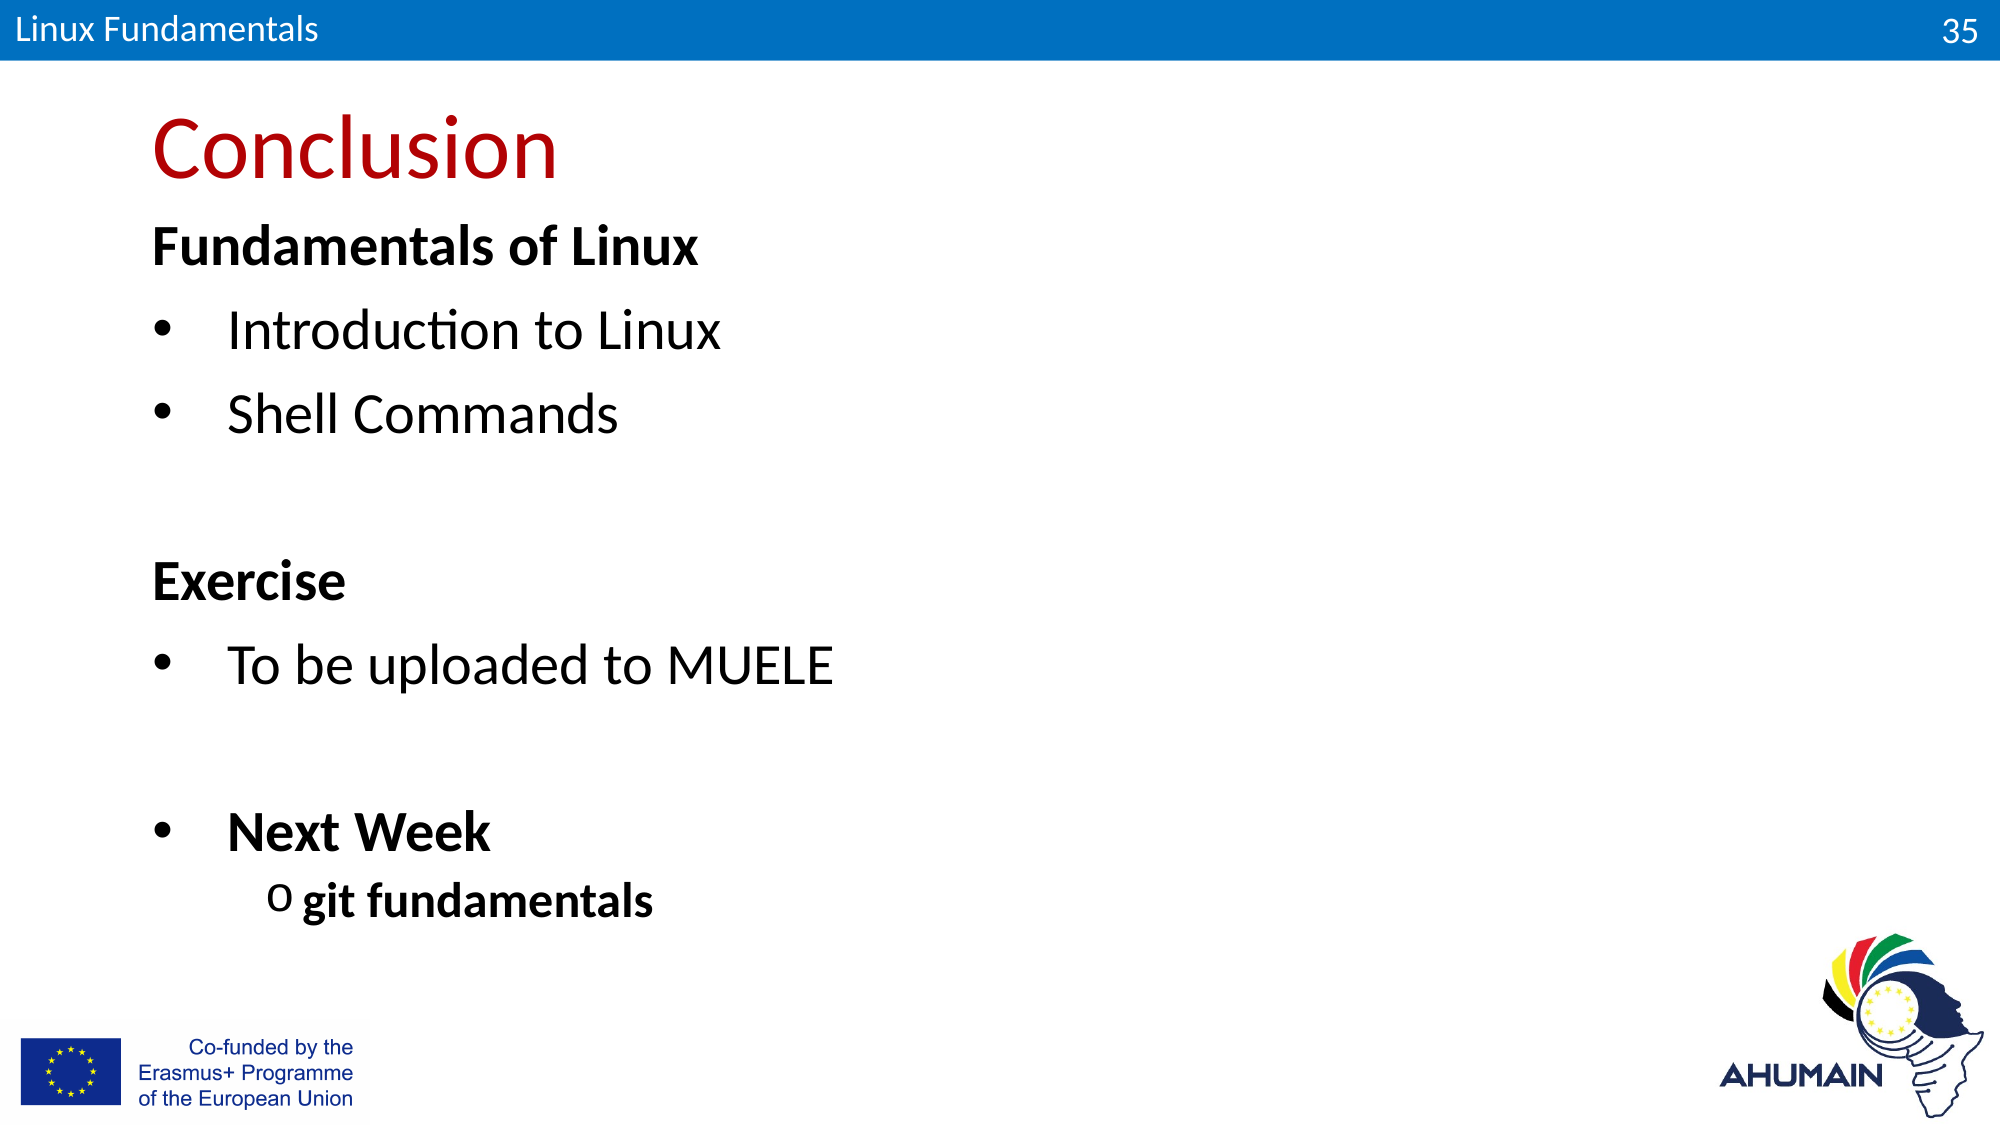

Linux Fundamentals
35
# Conclusion
Fundamentals of Linux
Introduction to Linux
Shell Commands

Exercise
To be uploaded to MUELE

Next Week
git fundamentals